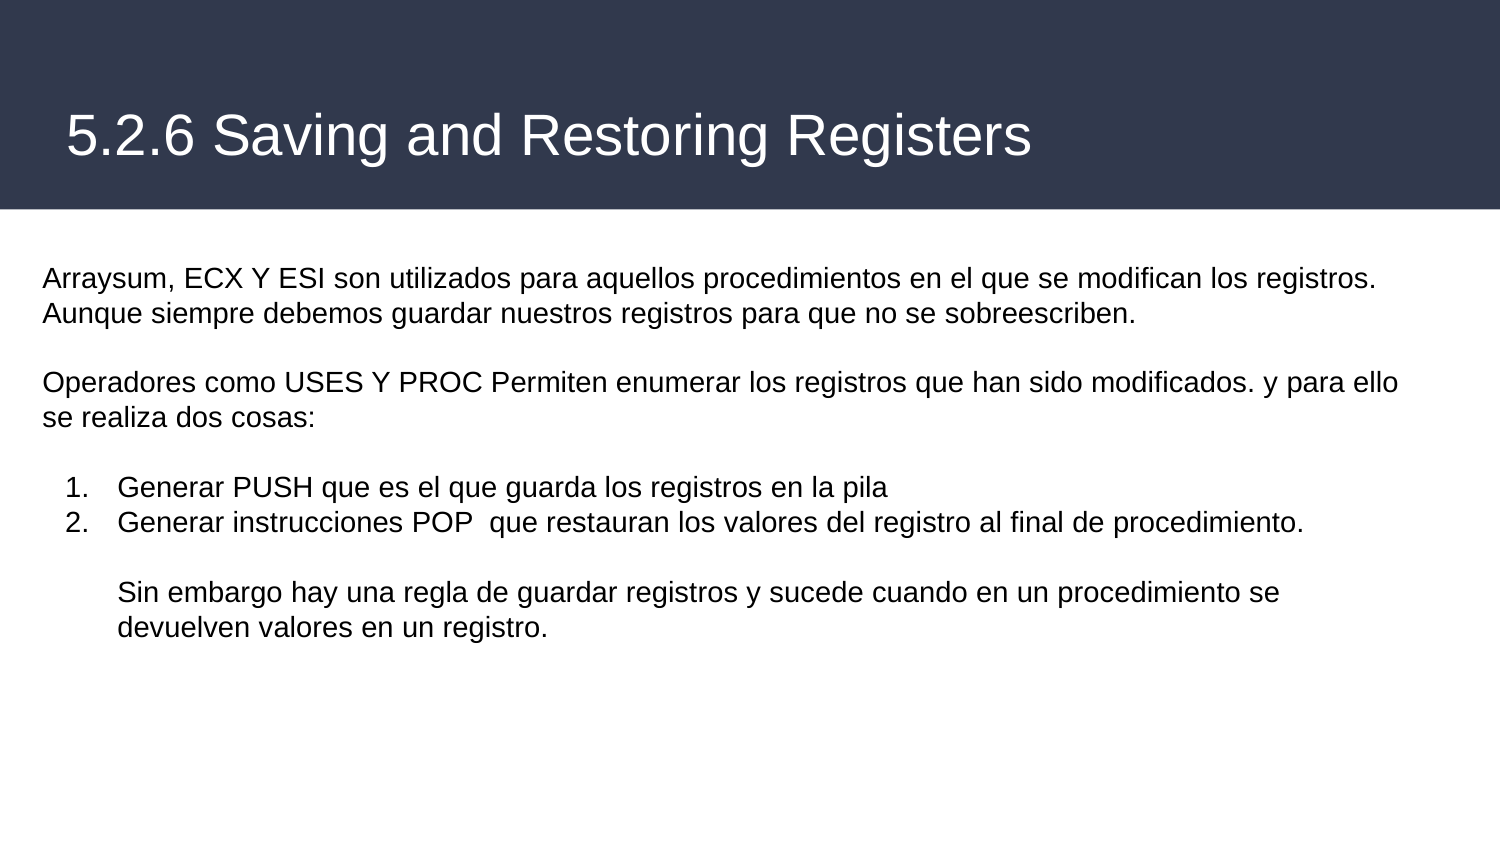

# 5.2.6 Saving and Restoring Registers
Arraysum, ECX Y ESI son utilizados para aquellos procedimientos en el que se modifican los registros.  Aunque siempre debemos guardar nuestros registros para que no se sobreescriben.

Operadores como USES Y PROC Permiten enumerar los registros que han sido modificados. y para ello se realiza dos cosas:

Generar PUSH que es el que guarda los registros en la pila
Generar instrucciones POP  que restauran los valores del registro al final de procedimiento.

Sin embargo hay una regla de guardar registros y sucede cuando en un procedimiento se devuelven valores en un registro.